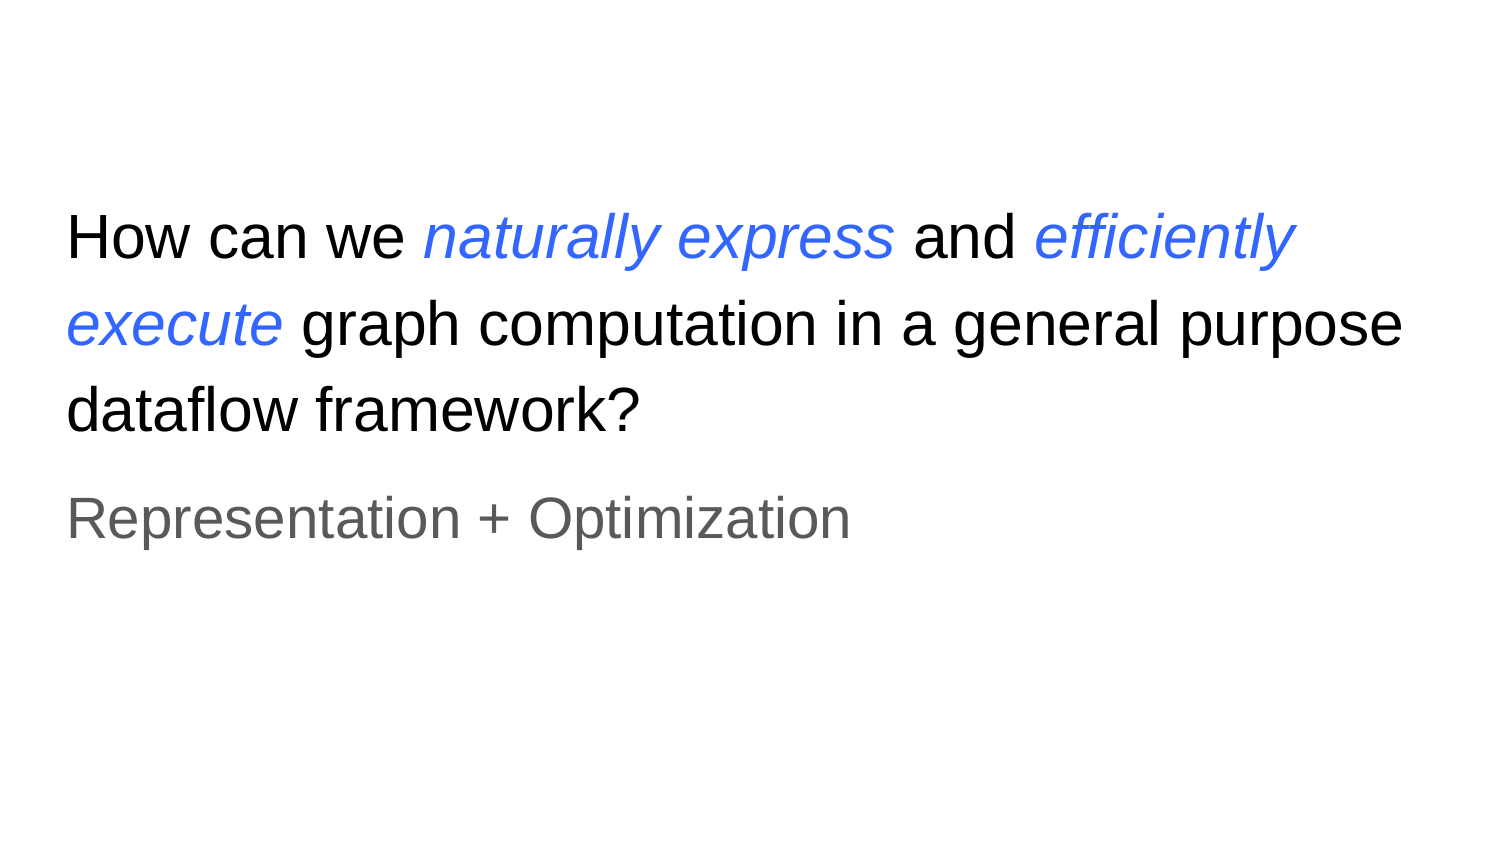

# How can we naturally express and efficiently execute graph computation in a general purpose dataflow framework?
Representation + Optimization